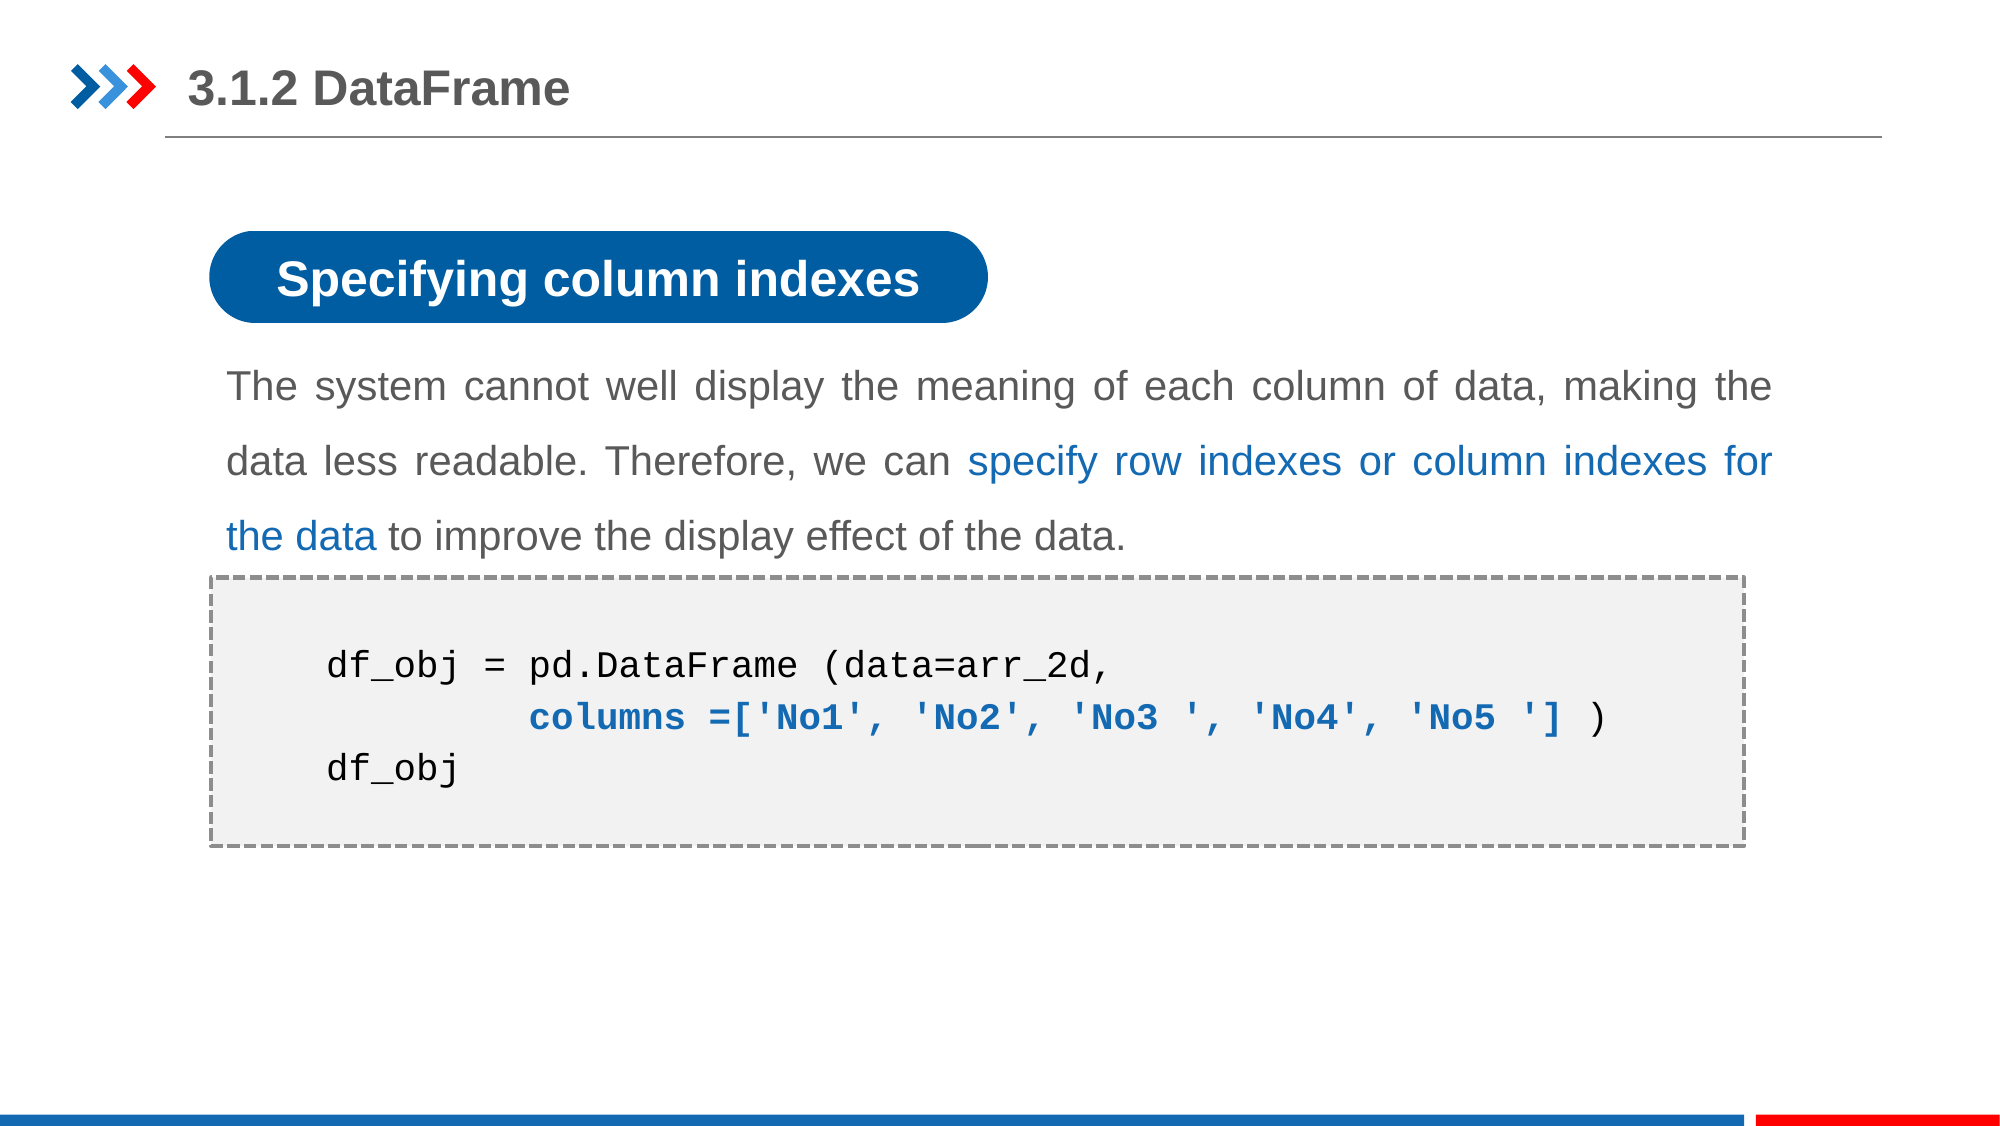

3.1.2 DataFrame
Specifying column indexes
The system cannot well display the meaning of each column of data, making the data less readable. Therefore, we can specify row indexes or column indexes for the data to improve the display effect of the data.

df_obj = pd.DataFrame (data=arr_2d,
         columns =['No1', 'No2', 'No3 ', 'No4', 'No5 '] )
df_obj